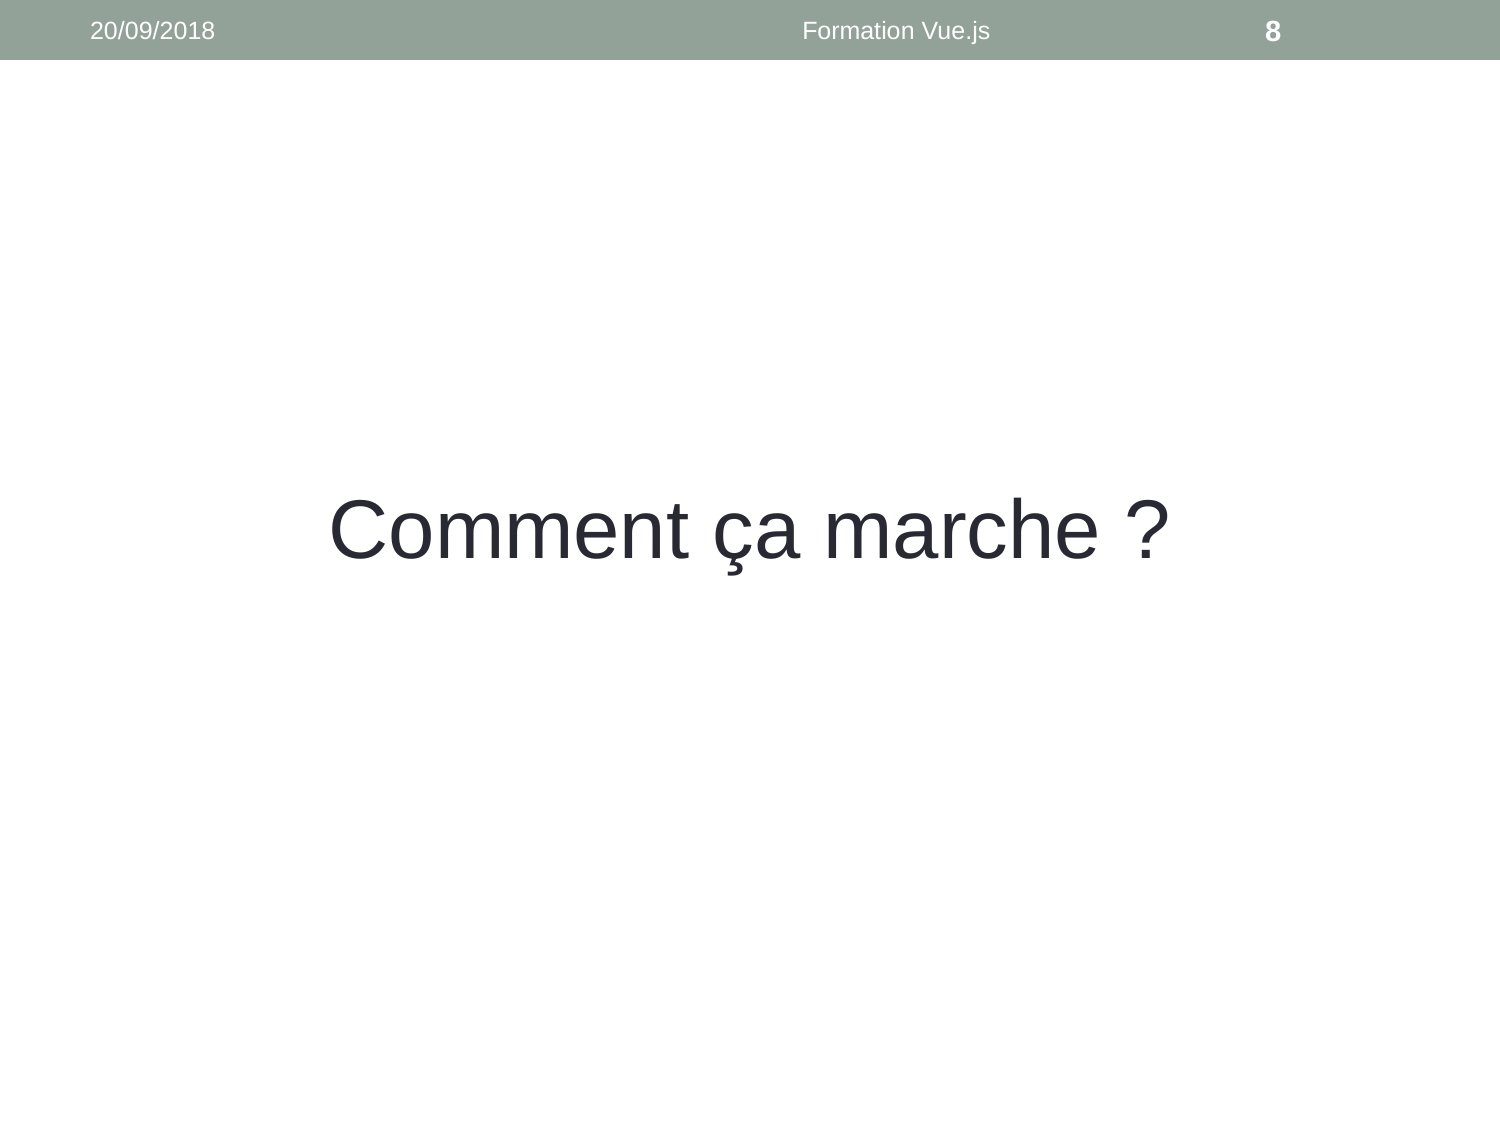

20/09/2018
Formation Vue.js
8
Comment ça marche ?